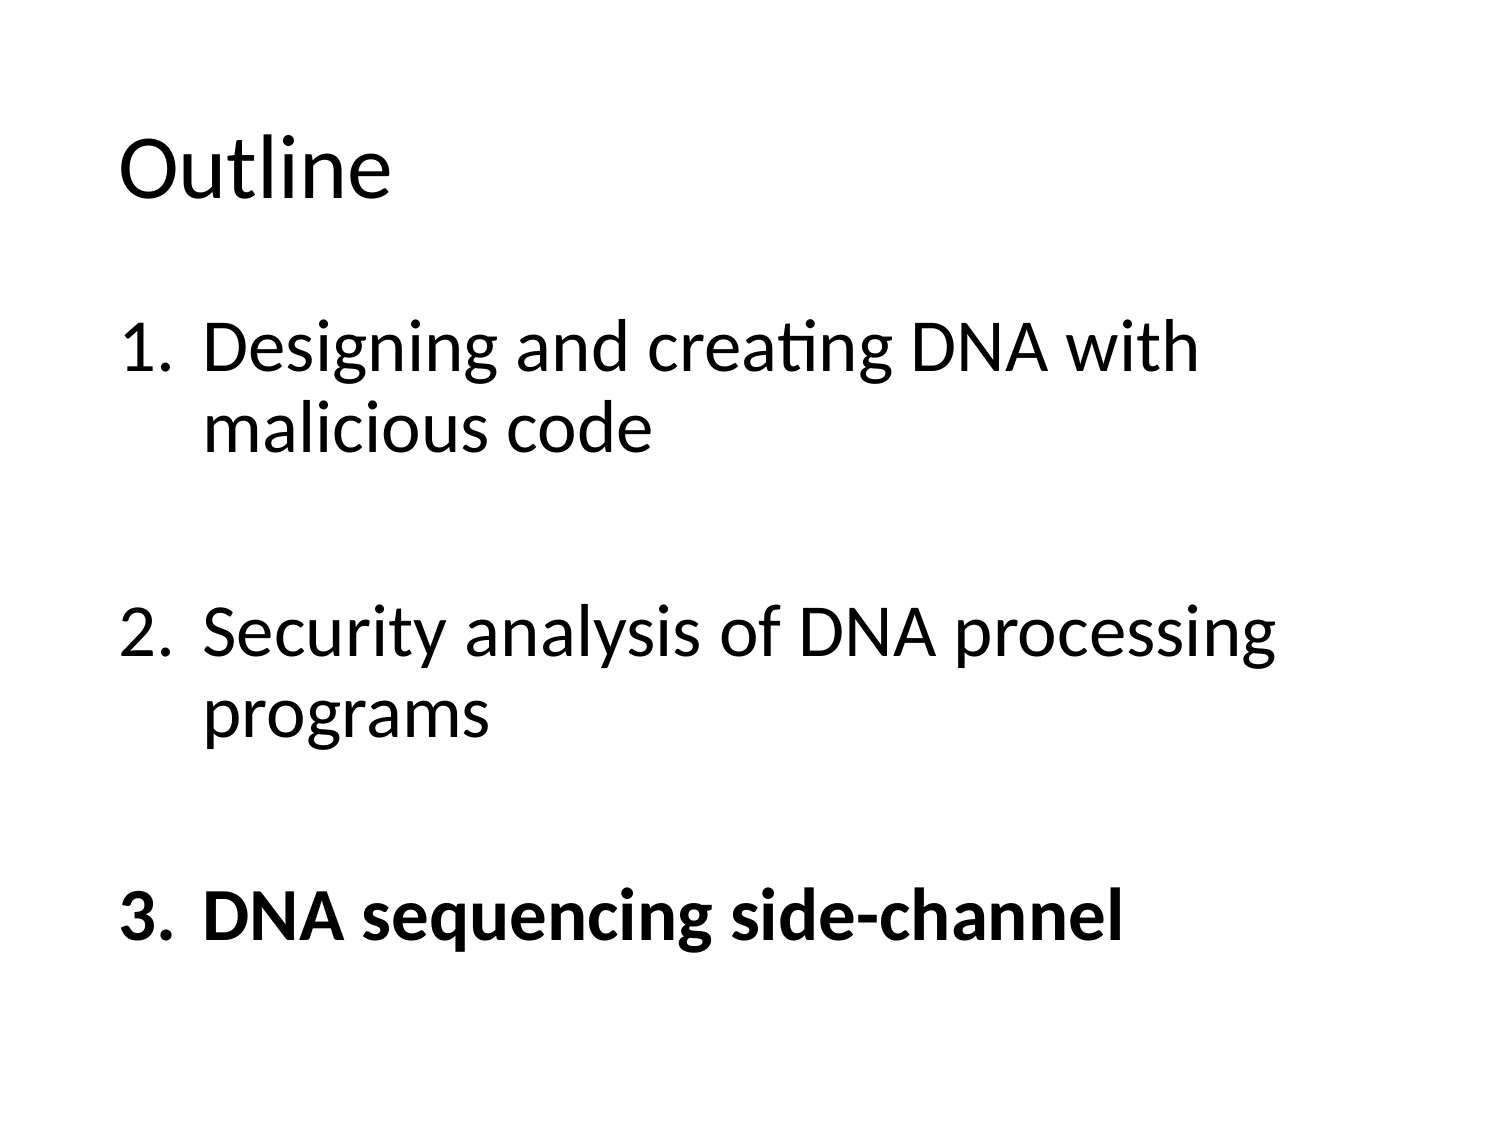

# Outline
Designing and creating DNA with malicious code

Security analysis of DNA processing programs

DNA sequencing side-channel